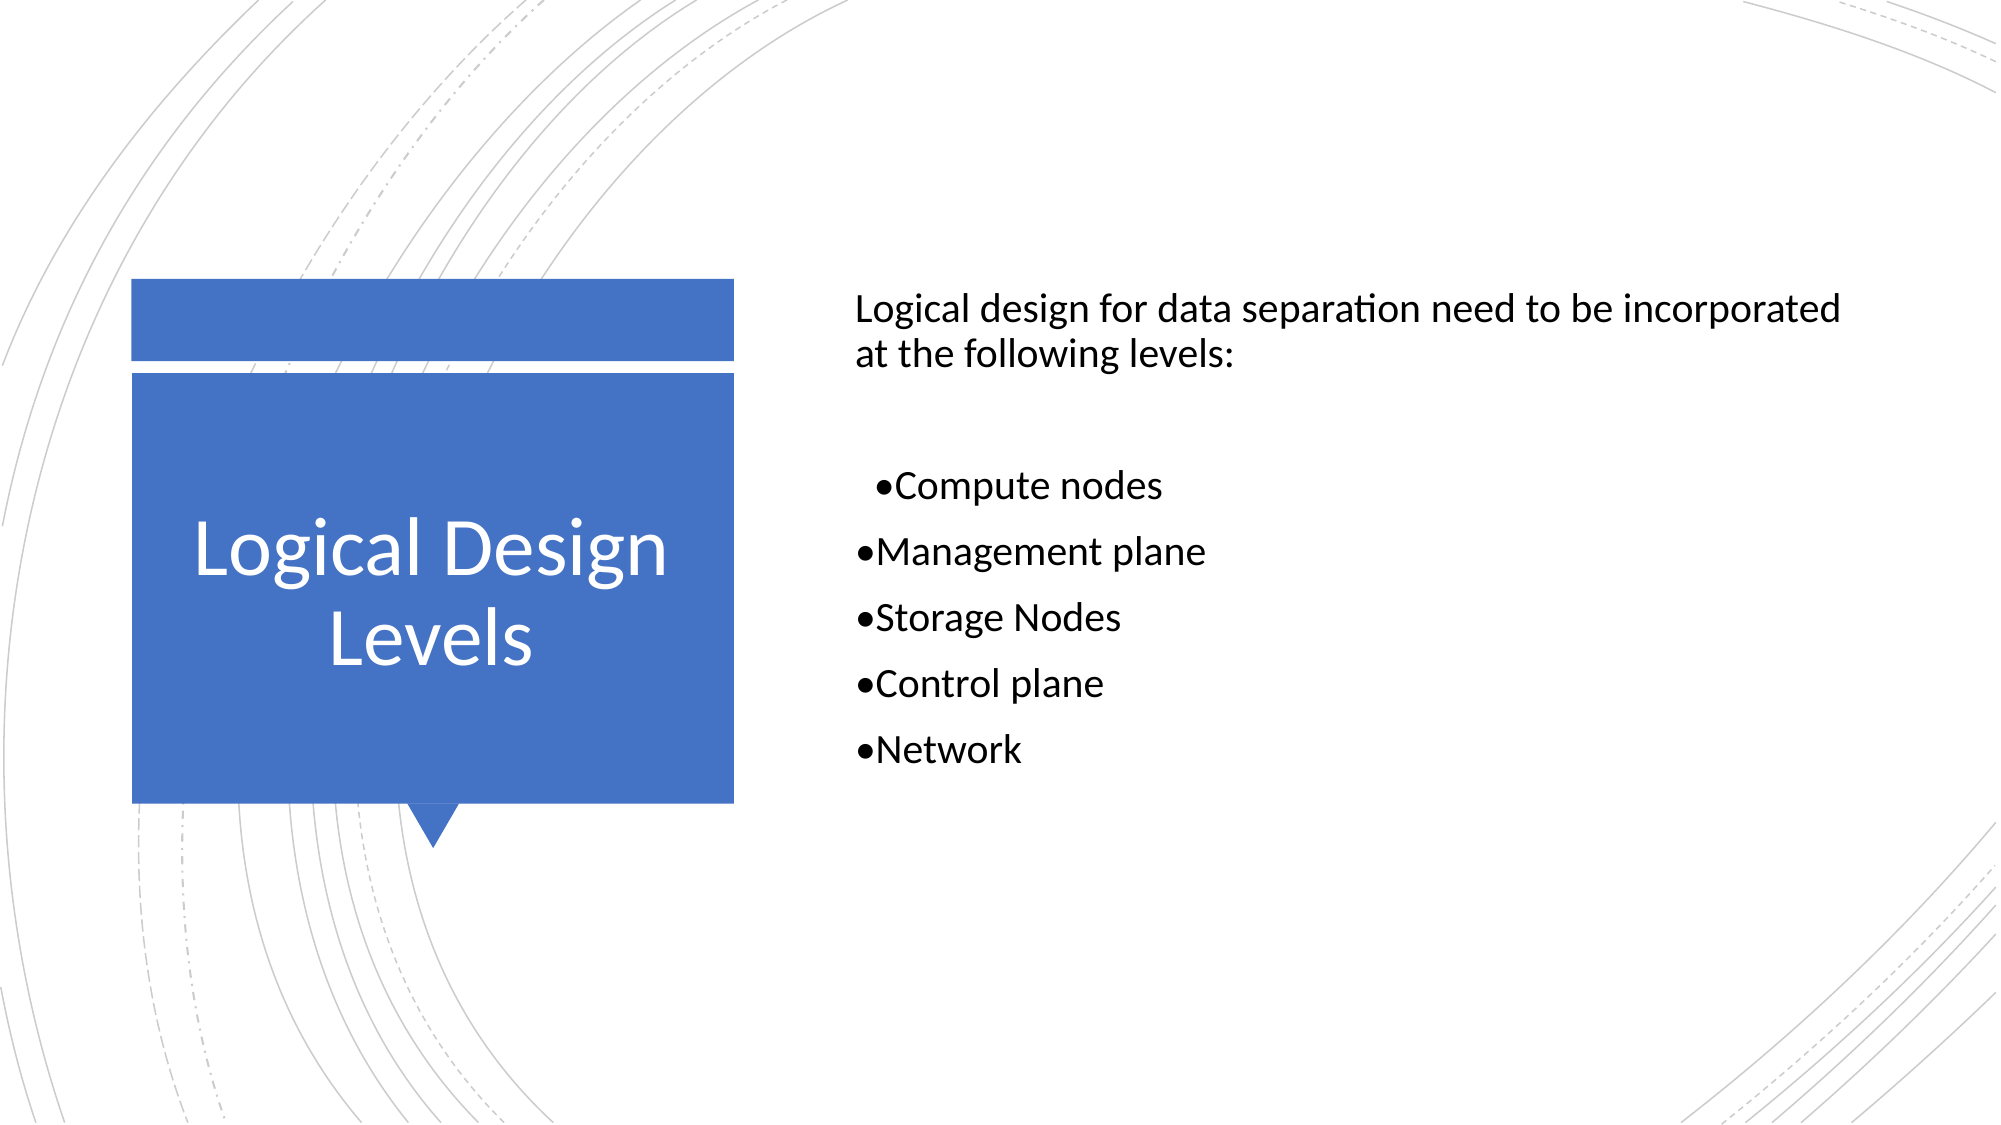

Logical design for data separation need to be incorporated at the following levels:

  •Compute nodes
•Management plane
•Storage Nodes
•Control plane
•Network

# Logical Design Levels